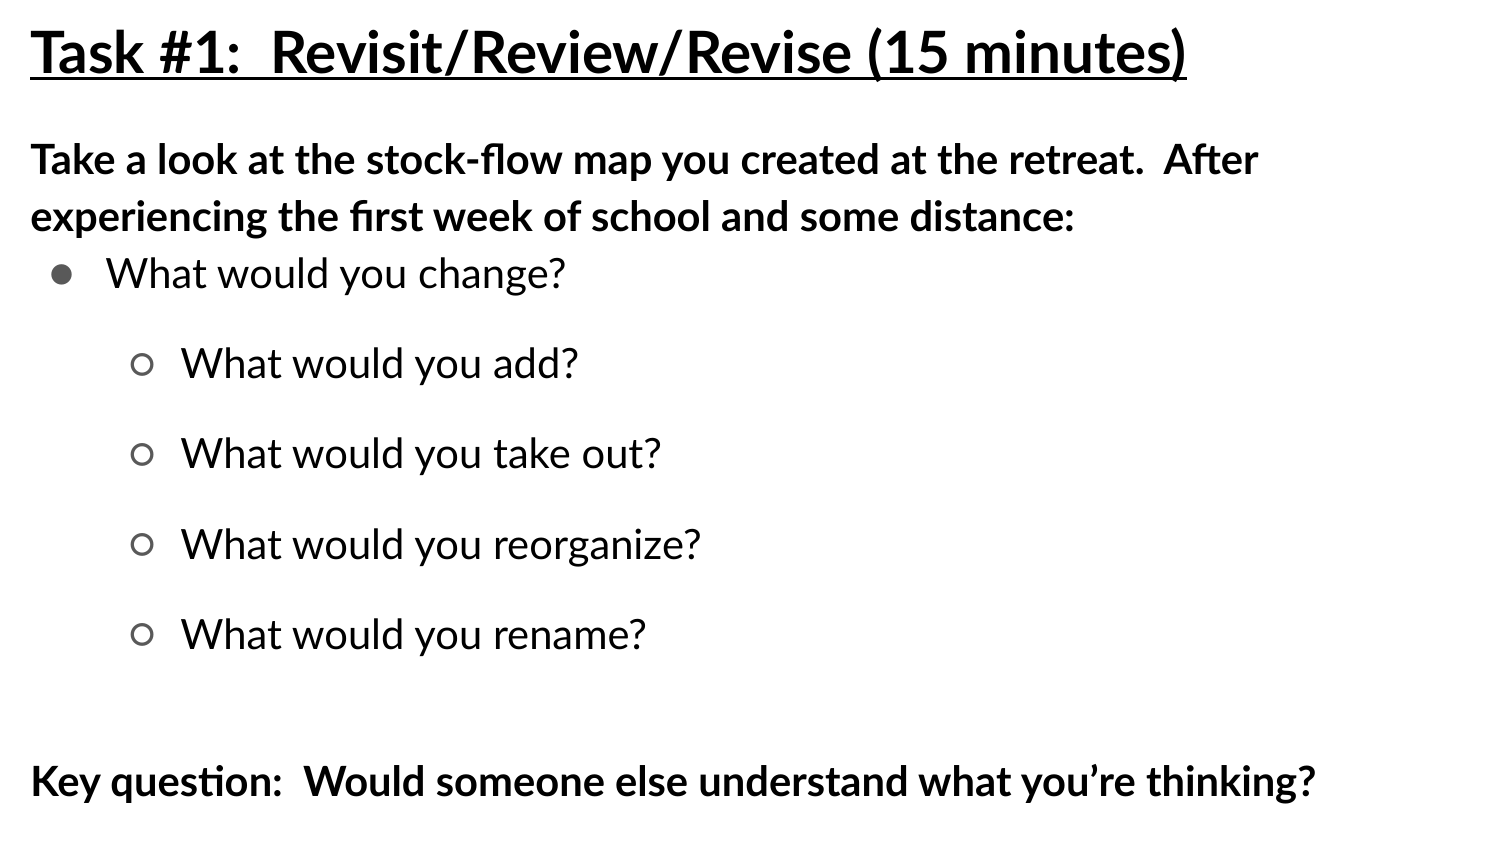

# Task #1:  Revisit/Review/Revise (15 minutes)
Take a look at the stock-flow map you created at the retreat.  After experiencing the first week of school and some distance:
What would you change?
What would you add?
What would you take out?
What would you reorganize?
What would you rename?

Key question:  Would someone else understand what you’re thinking?